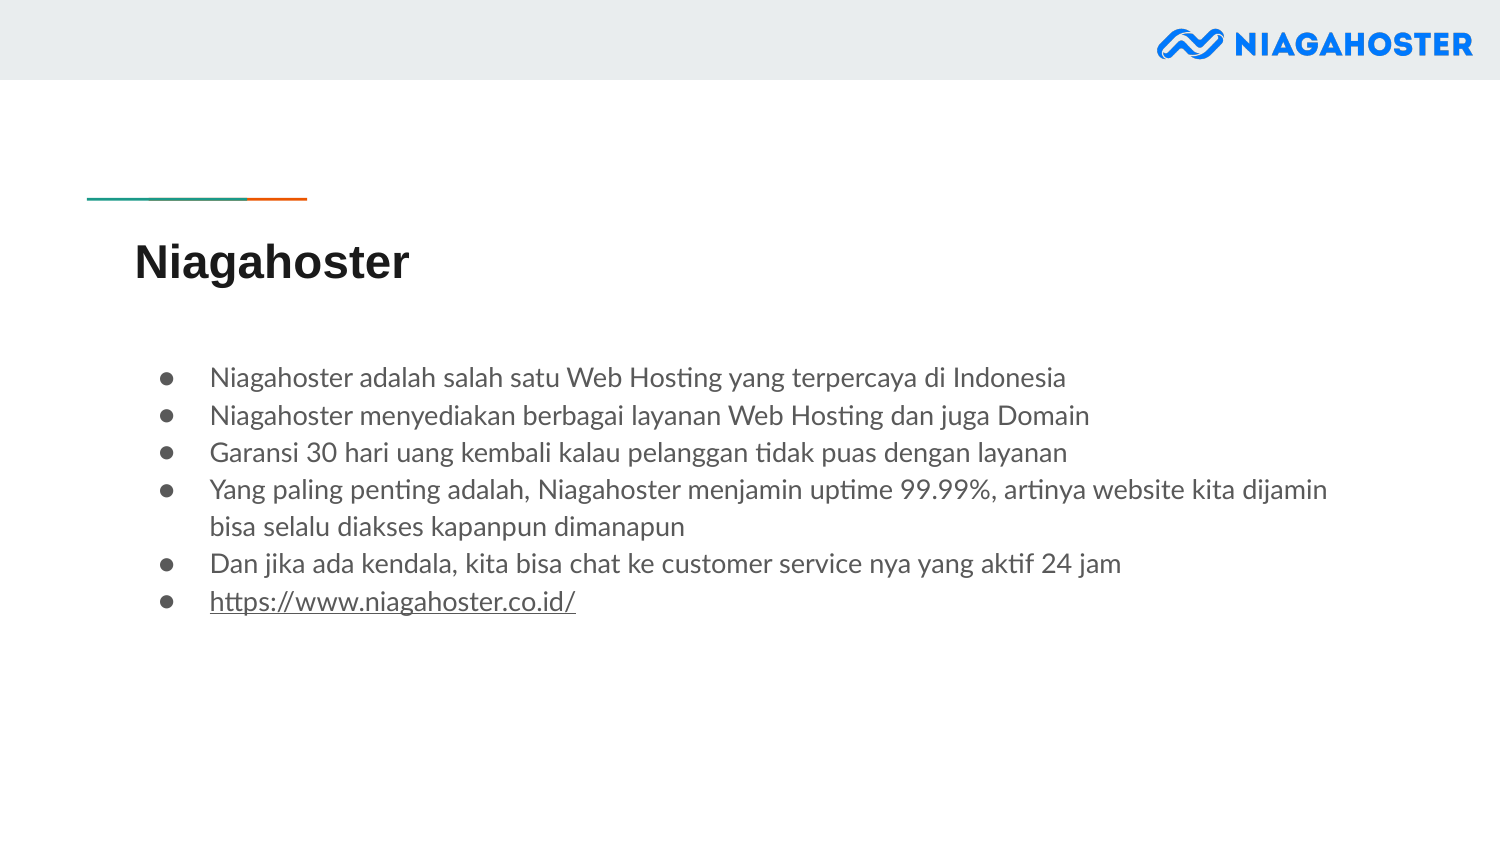

# Niagahoster
Niagahoster adalah salah satu Web Hosting yang terpercaya di Indonesia
Niagahoster menyediakan berbagai layanan Web Hosting dan juga Domain
Garansi 30 hari uang kembali kalau pelanggan tidak puas dengan layanan
Yang paling penting adalah, Niagahoster menjamin uptime 99.99%, artinya website kita dijamin bisa selalu diakses kapanpun dimanapun
Dan jika ada kendala, kita bisa chat ke customer service nya yang aktif 24 jam
https://www.niagahoster.co.id/